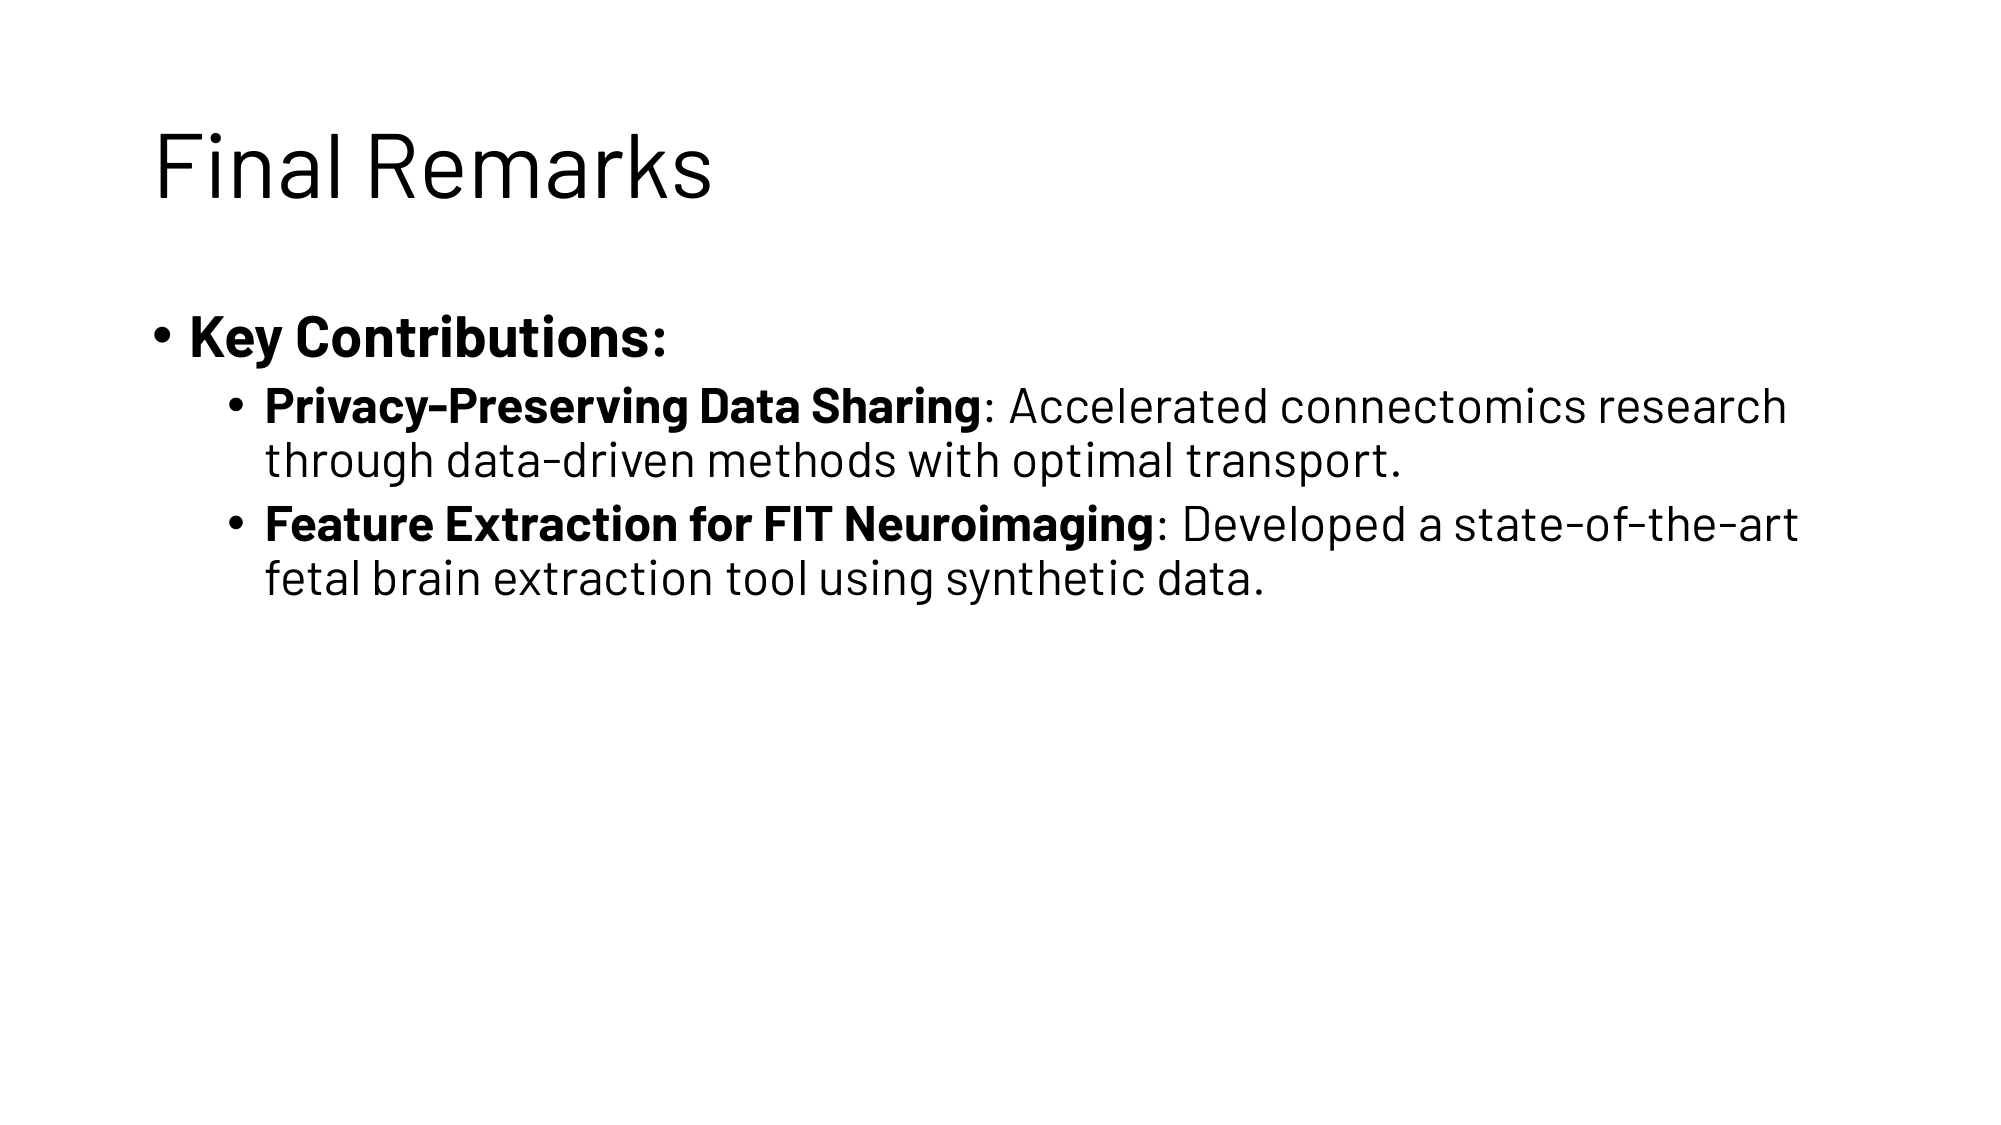

# Final Remarks
Key Contributions:
Privacy-Preserving Data Sharing: Accelerated connectomics research through data-driven methods with optimal transport.
Feature Extraction for FIT Neuroimaging: Developed a state-of-the-art fetal brain extraction tool using synthetic data.